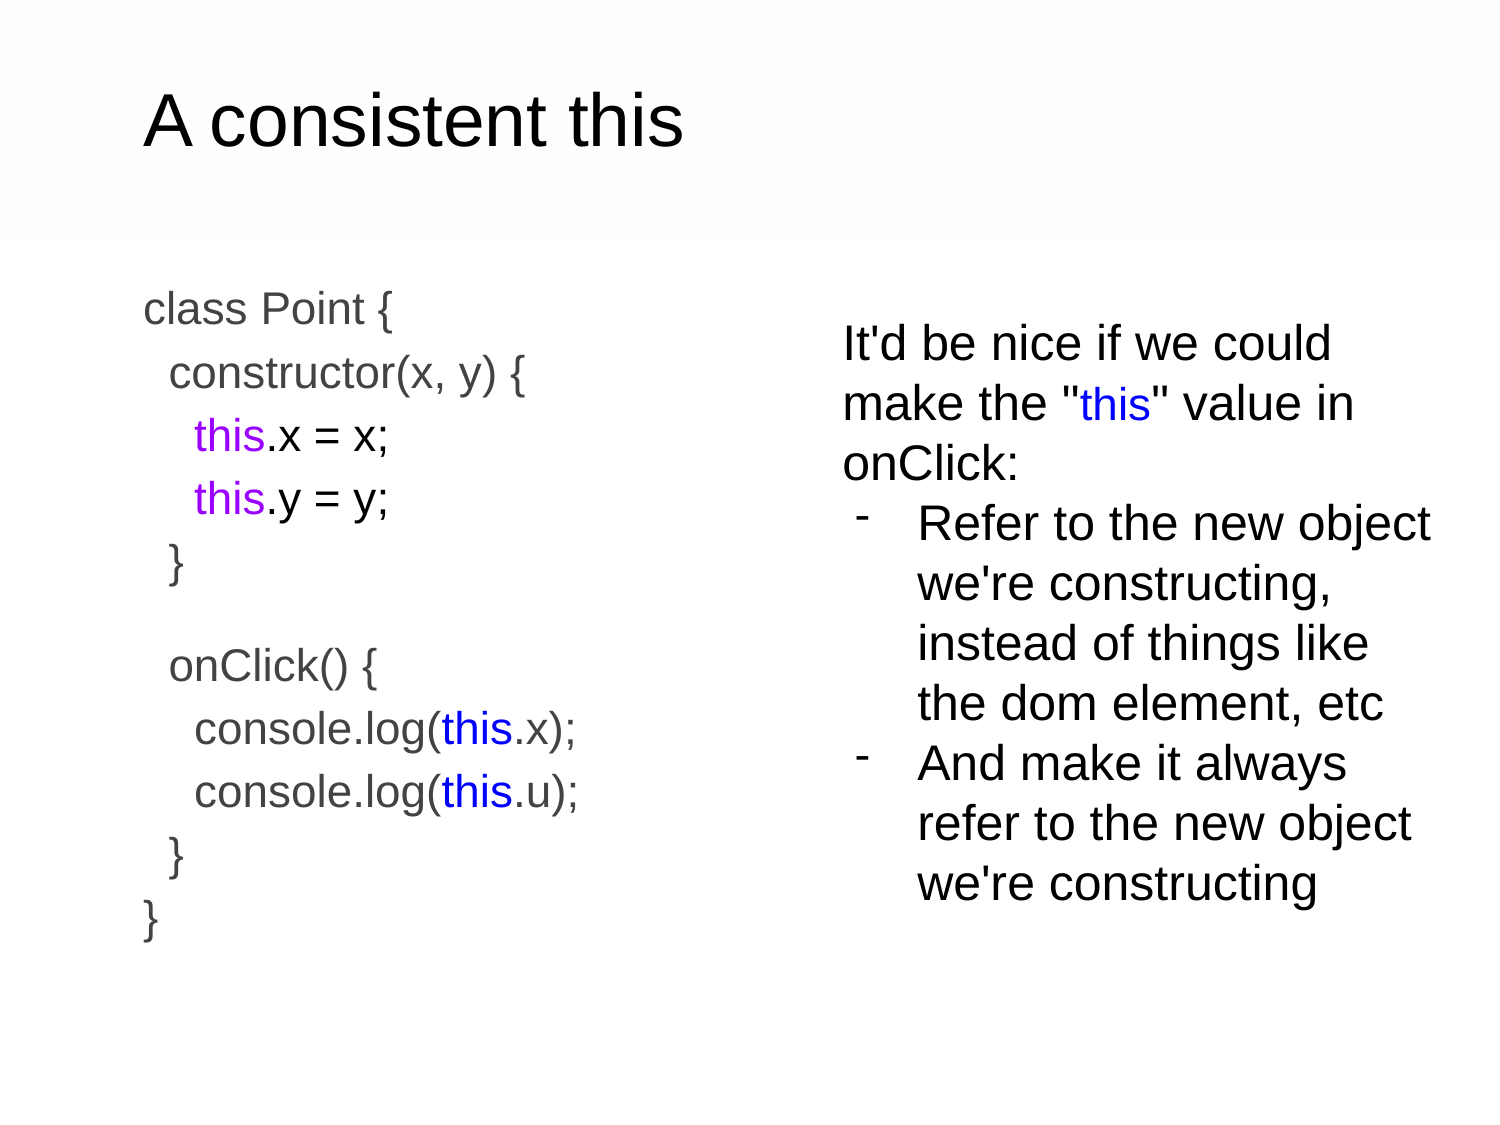

A consistent this
class Point {
  constructor(x, y) {
    this.x = x;
    this.y = y;
  }

  onClick() {
    console.log(this.x);
    console.log(this.u);
  }
}

It'd be nice if we could make the "this" value in onClick:
Refer to the new object we're constructing, instead of things like the dom element, etc
And make it always refer to the new object we're constructing